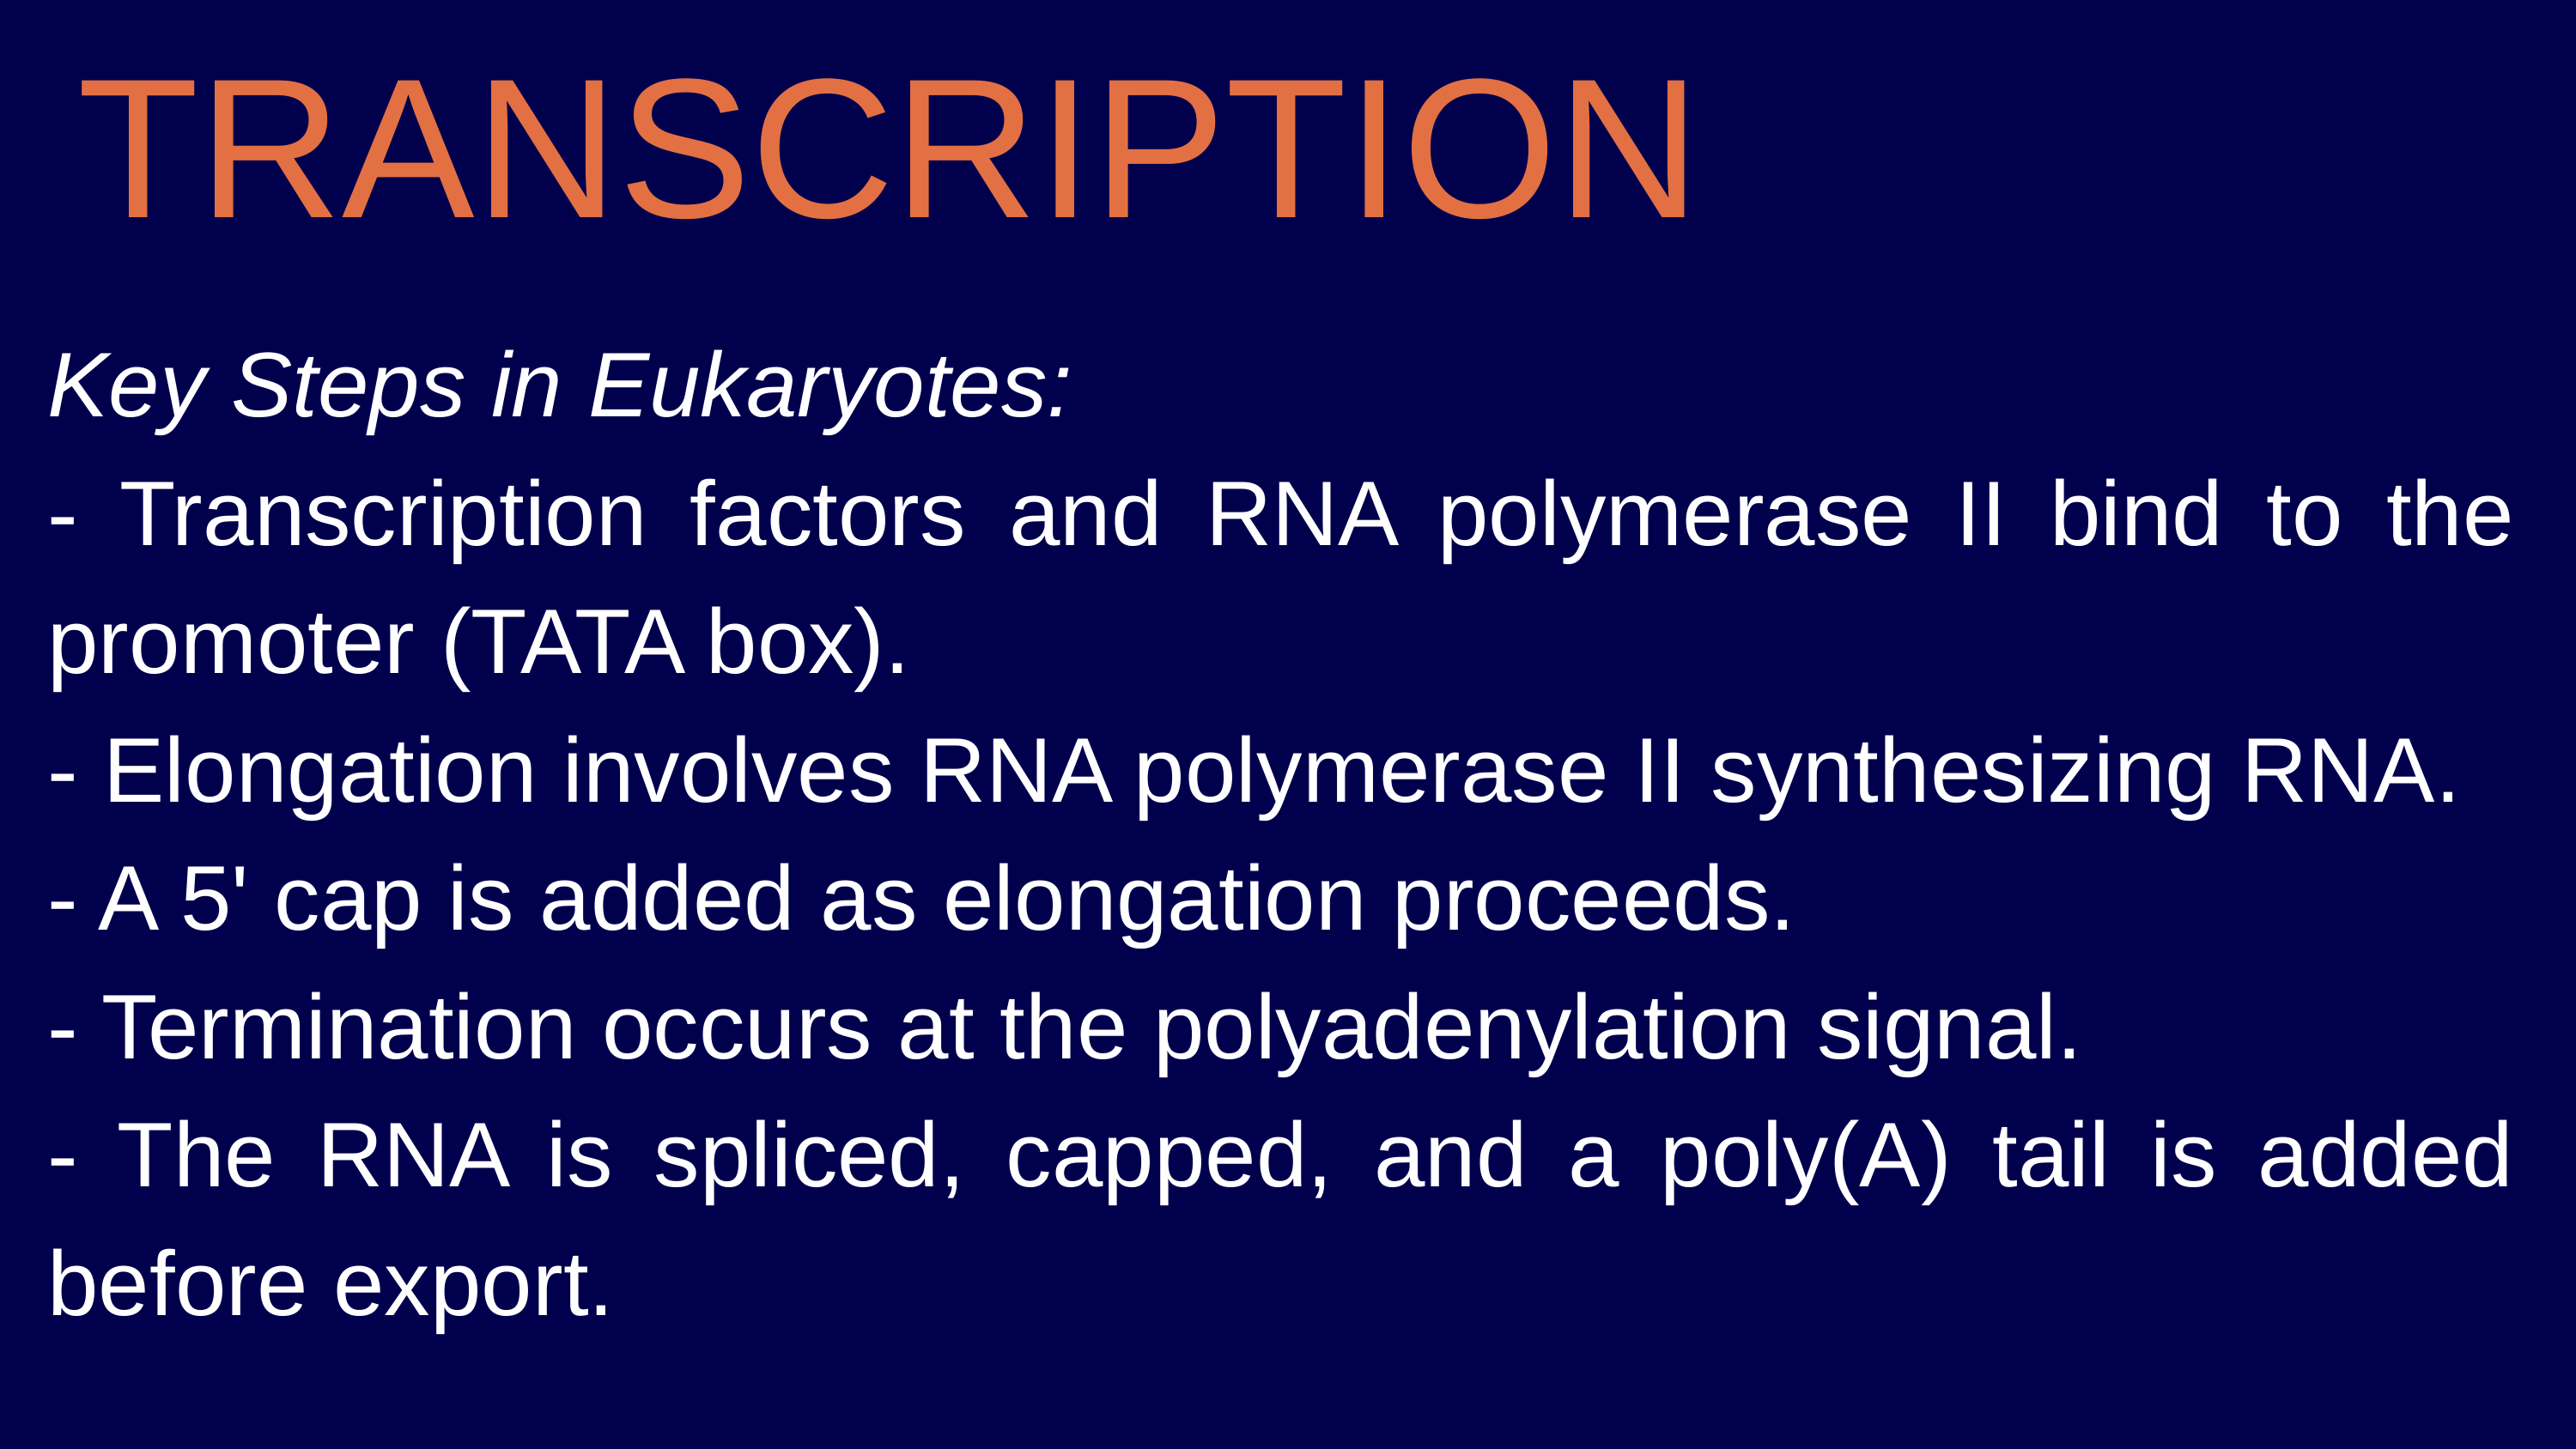

TRANSCRIPTION
Key Steps in Eukaryotes:
- Transcription factors and RNA polymerase II bind to the promoter (TATA box).
- Elongation involves RNA polymerase II synthesizing RNA.
- A 5' cap is added as elongation proceeds.
- Termination occurs at the polyadenylation signal.
- The RNA is spliced, capped, and a poly(A) tail is added before export.